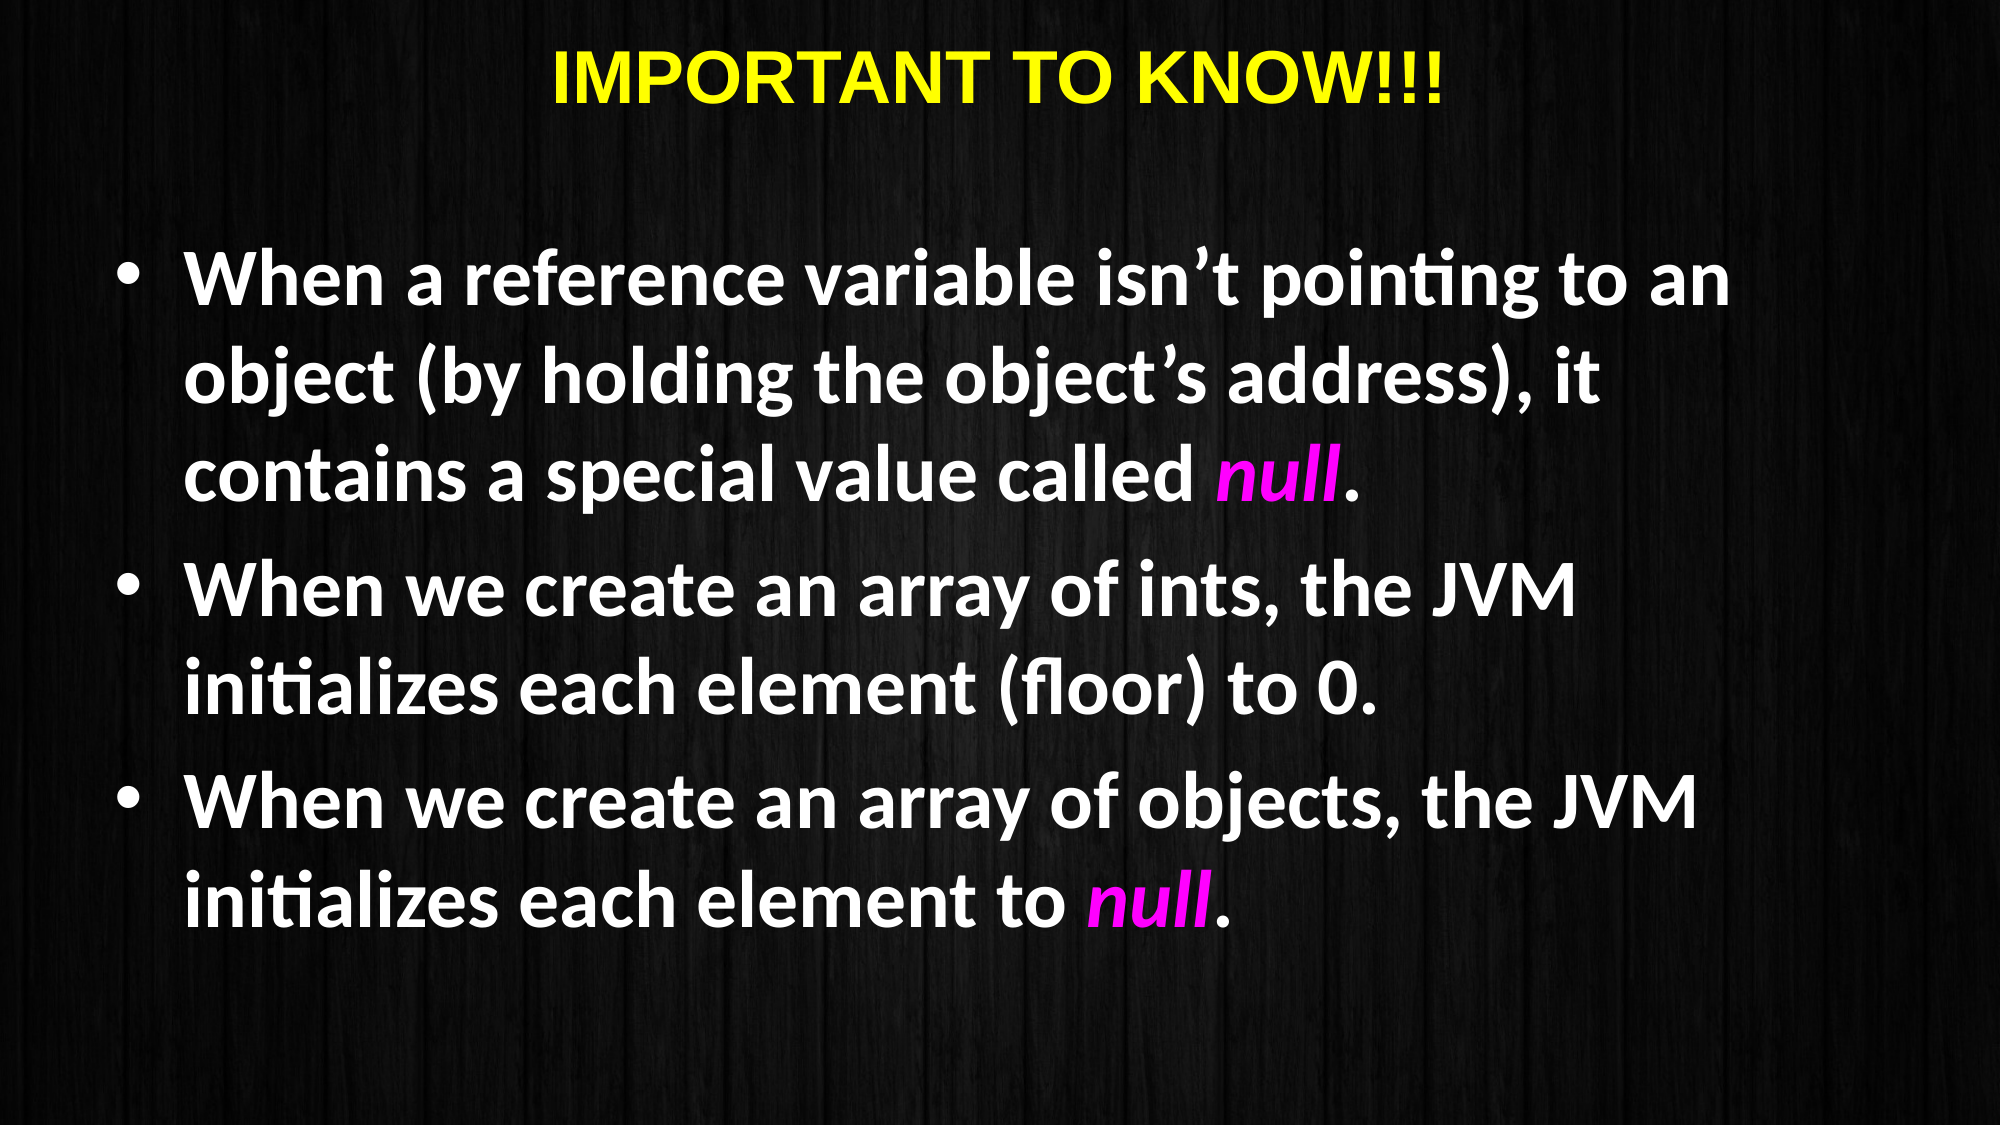

# Important to know!!!
When a reference variable isn’t pointing to an object (by holding the object’s address), it contains a special value called null.
When we create an array of ints, the JVM initializes each element (floor) to 0.
When we create an array of objects, the JVM initializes each element to null.